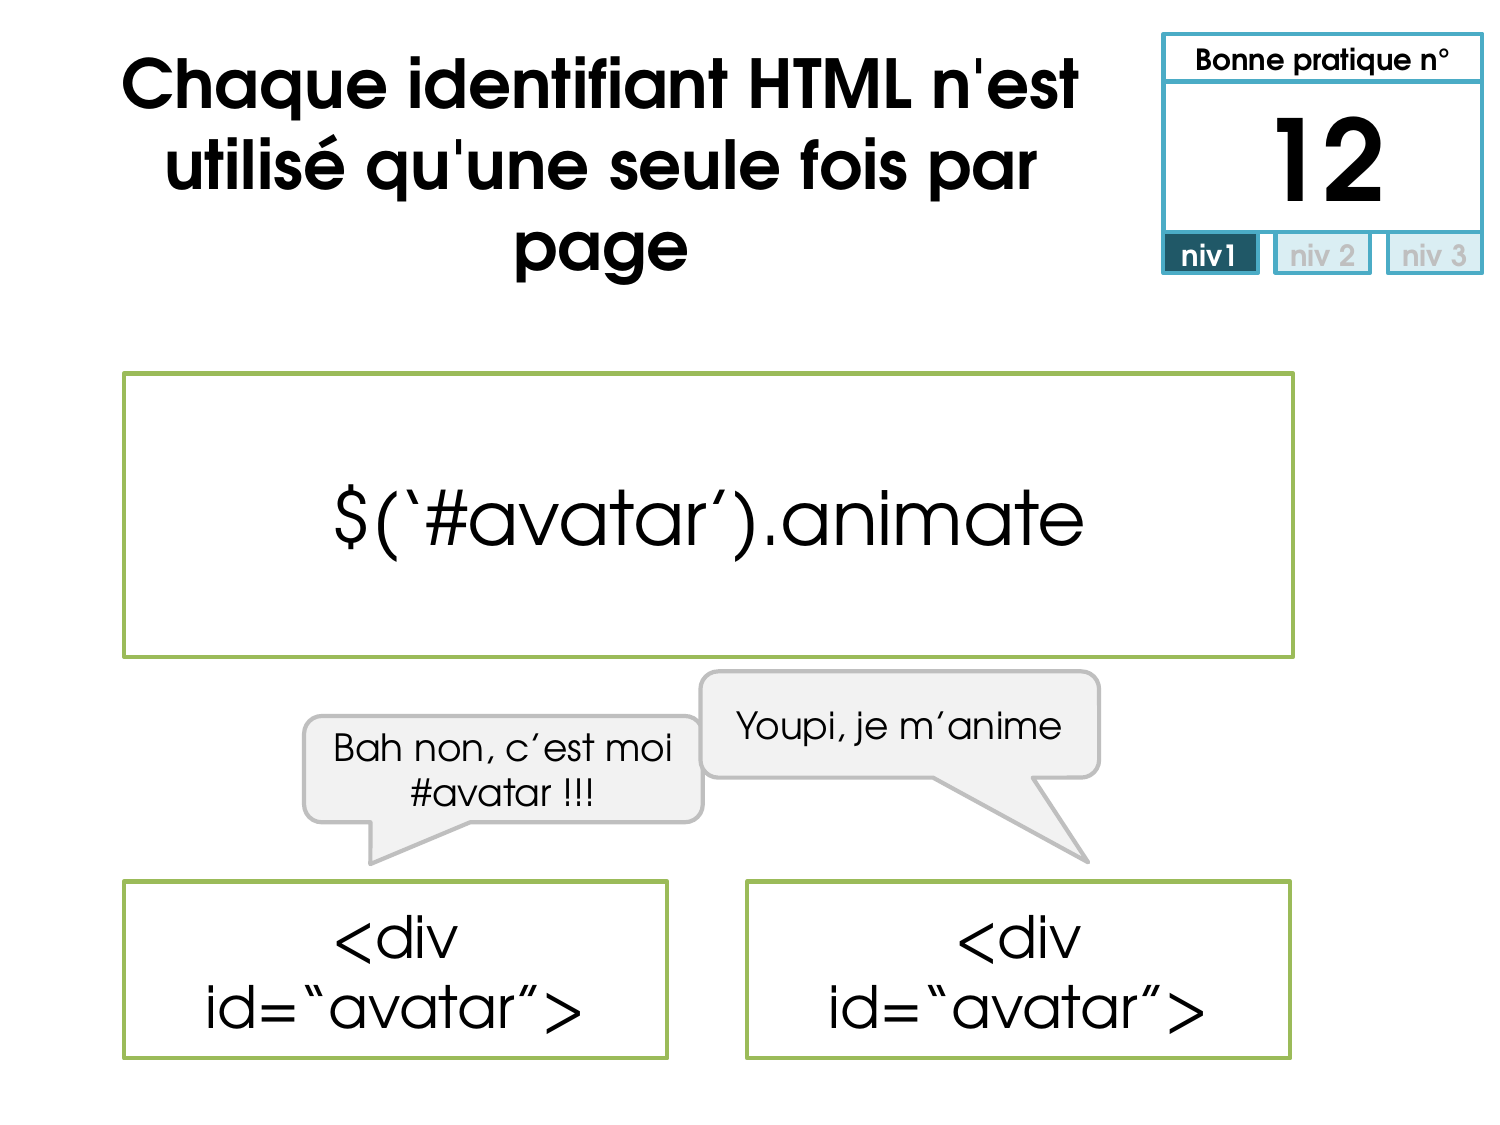

# Chaque identifiant HTML n'est utilisé qu'une seule fois par page
12
$(‘#avatar’).animate
Youpi, je m’anime
Bah non, c’est moi #avatar !!!
<div id=“avatar”>
<div id=“avatar”>